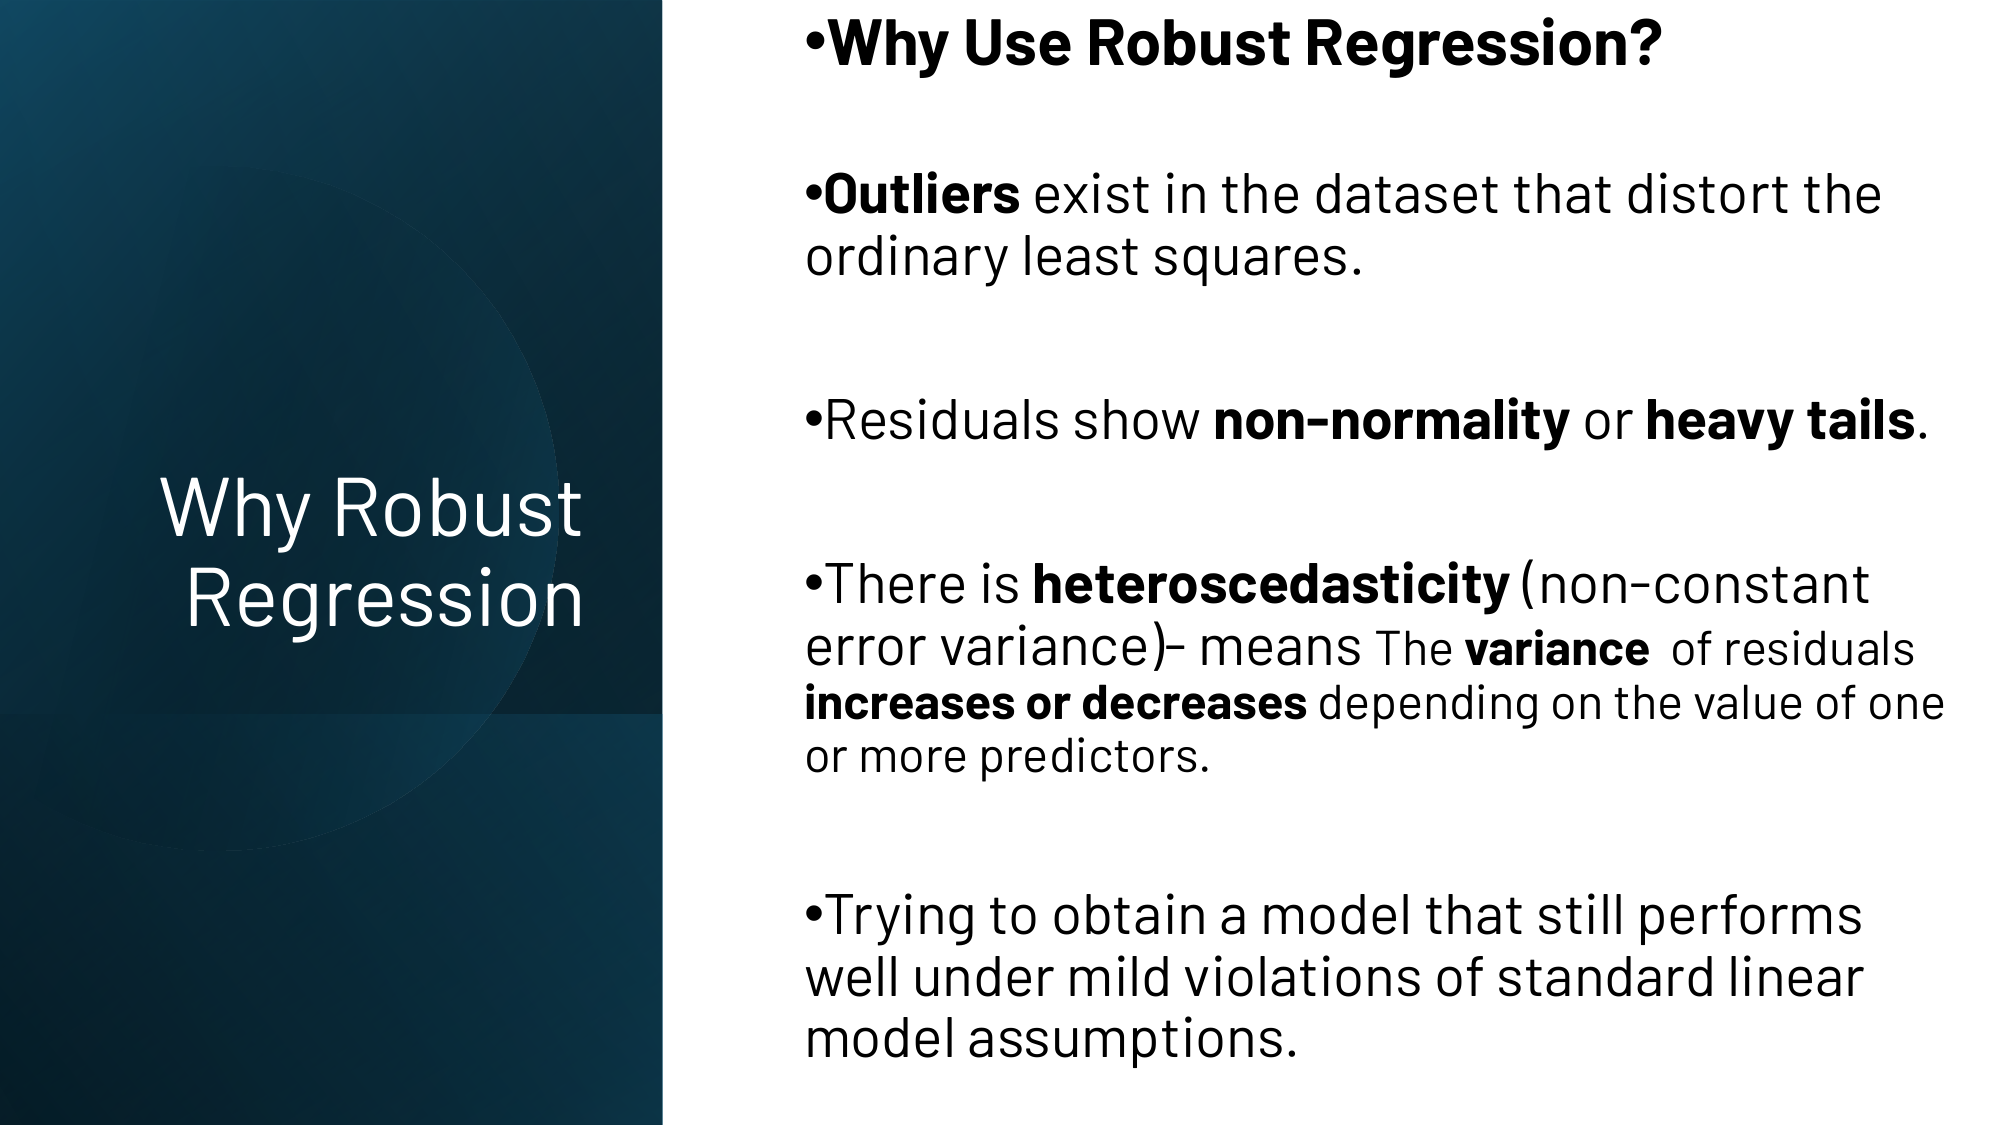

Why Use Robust Regression?

Outliers exist in the dataset that distort the  ordinary least squares.

Residuals show non-normality or heavy tails.

There is heteroscedasticity (non-constant error variance)- means The variance  of residuals increases or decreases depending on the value of one or more predictors.

Trying to obtain a model that still performs well under mild violations of standard linear model assumptions.

# Why Robust Regression